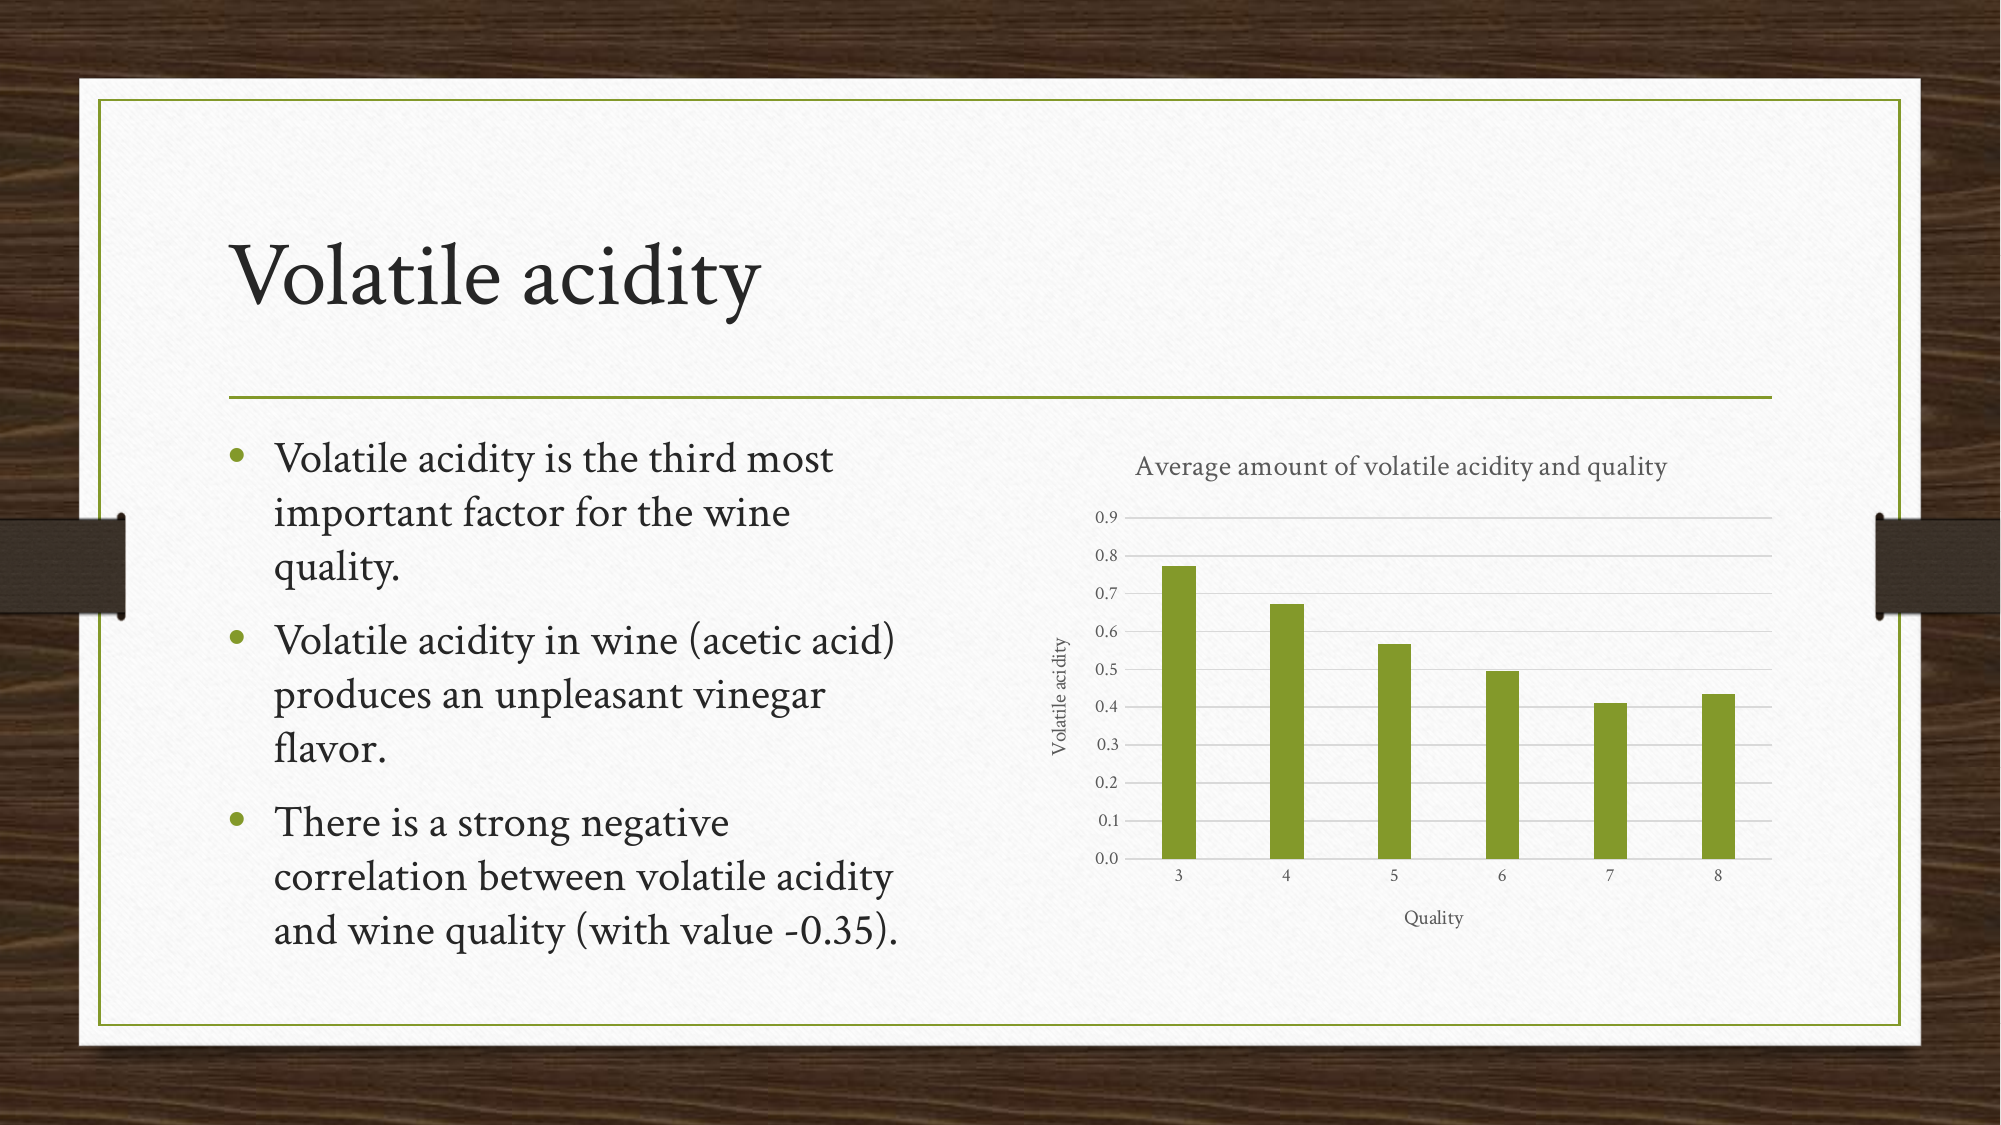

# Volatile acidity
Volatile acidity is the third most important factor for the wine quality.
Volatile acidity in wine (acetic acid) produces an unpleasant vinegar flavor.
There is a strong negative correlation between volatile acidity and wine quality (with value -0.35).

### Chart: Average amount of volatile acidity and quality

| Category | volatile acidity |
|---|---|
| 3 | 0.7733333333333334 |
| 4 | 0.6718181818181819 |
| 5 | 0.5674771689497717 |
| 6 | 0.4966550116550117 |
| 7 | 0.4107264957264957 |
| 8 | 0.43454545454545457 |